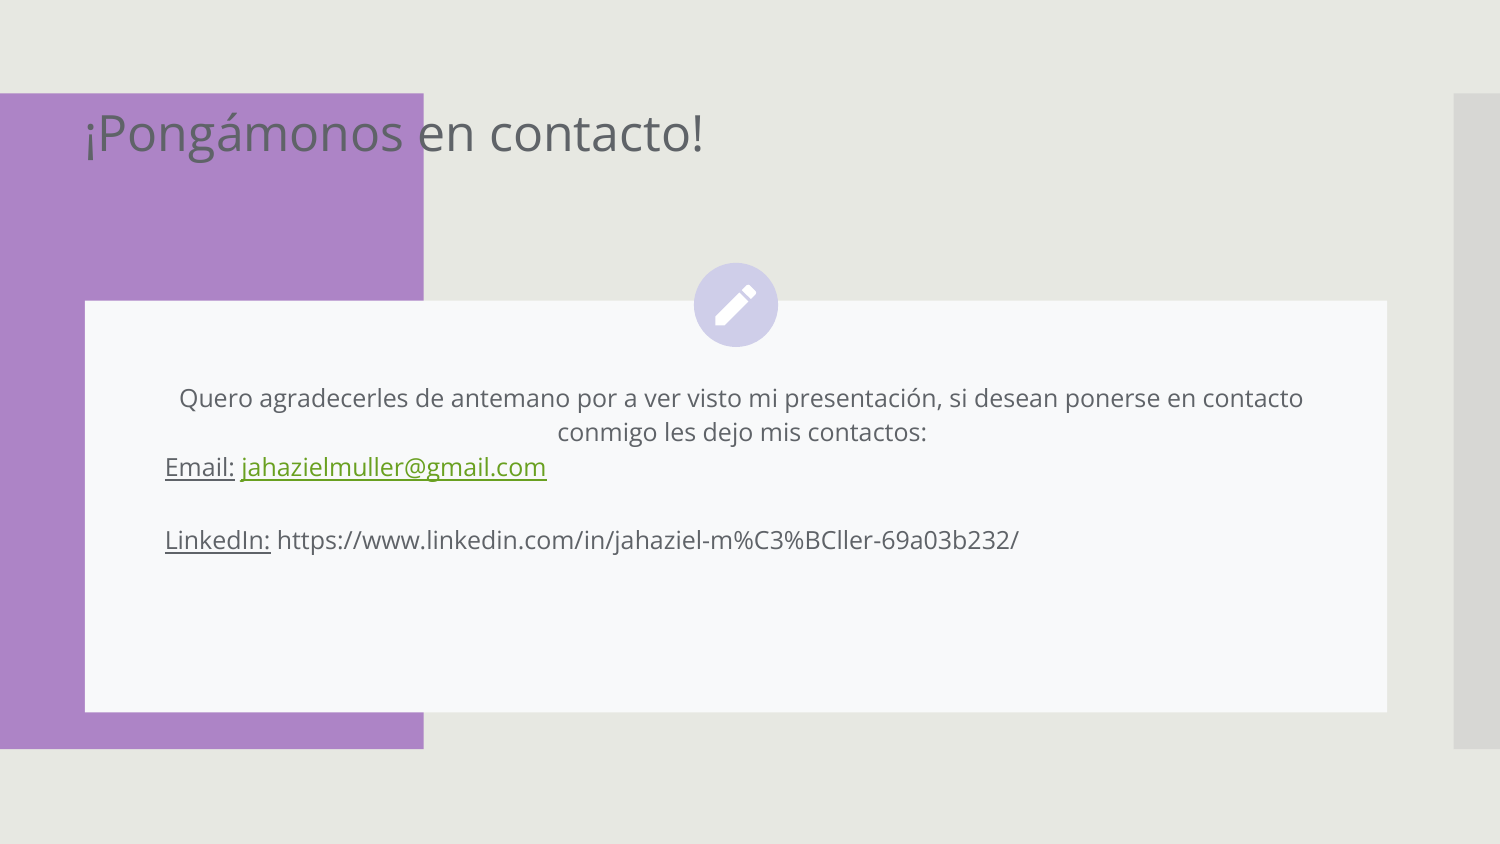

Escribe algunas oraciones que resuman los próximos pasos que darías en este proyecto y por qué. Siéntete libre de organizar los próximos pasos en una lista de viñetas.
¡Pongámonos en contacto!

Quero agradecerles de antemano por a ver visto mi presentación, si desean ponerse en contacto conmigo les dejo mis contactos:
Email: jahazielmuller@gmail.com

LinkedIn: https://www.linkedin.com/in/jahaziel-m%C3%BCller-69a03b232/